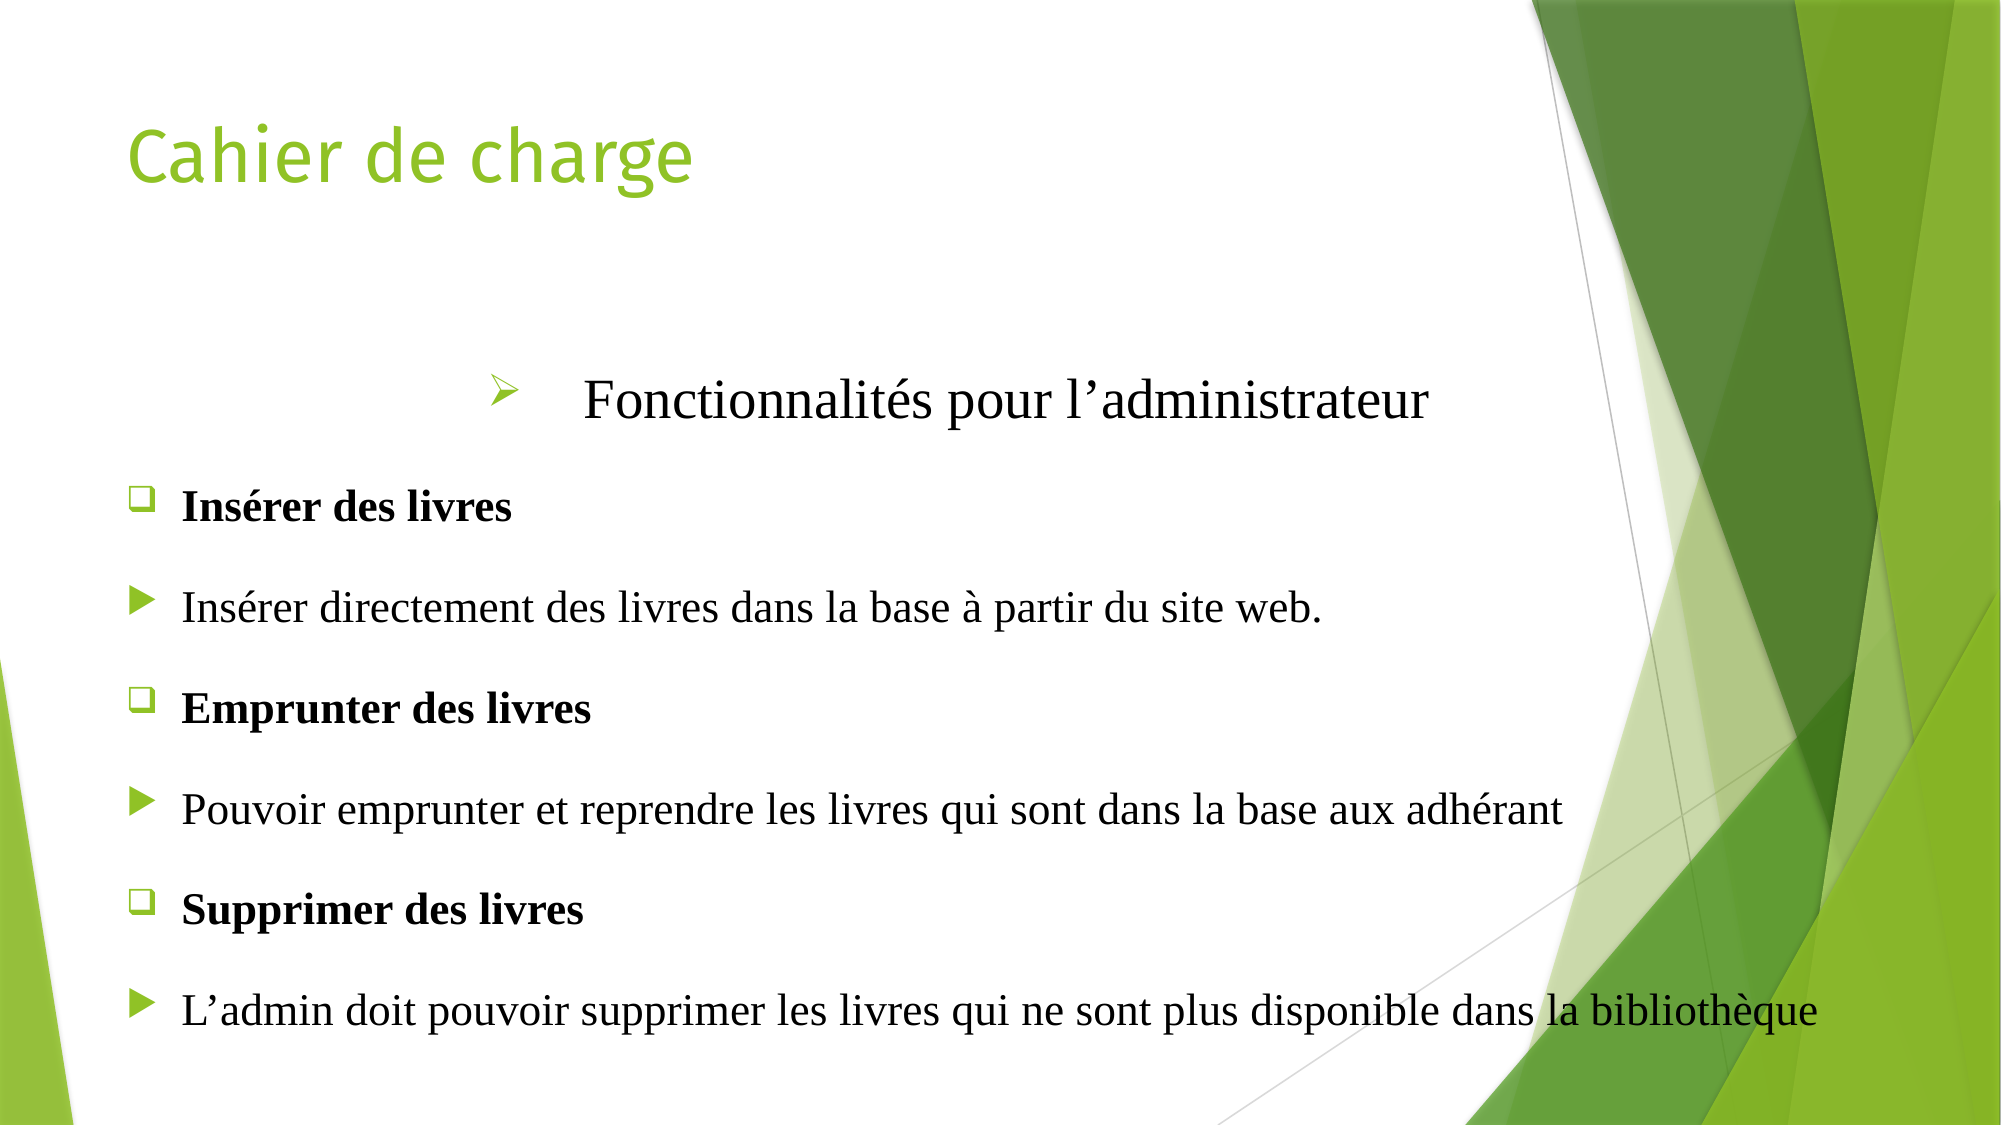

# Cahier de charge
Fonctionnalités pour l’administrateur
Insérer des livres
Insérer directement des livres dans la base à partir du site web.
Emprunter des livres
Pouvoir emprunter et reprendre les livres qui sont dans la base aux adhérant
Supprimer des livres
L’admin doit pouvoir supprimer les livres qui ne sont plus disponible dans la bibliothèque